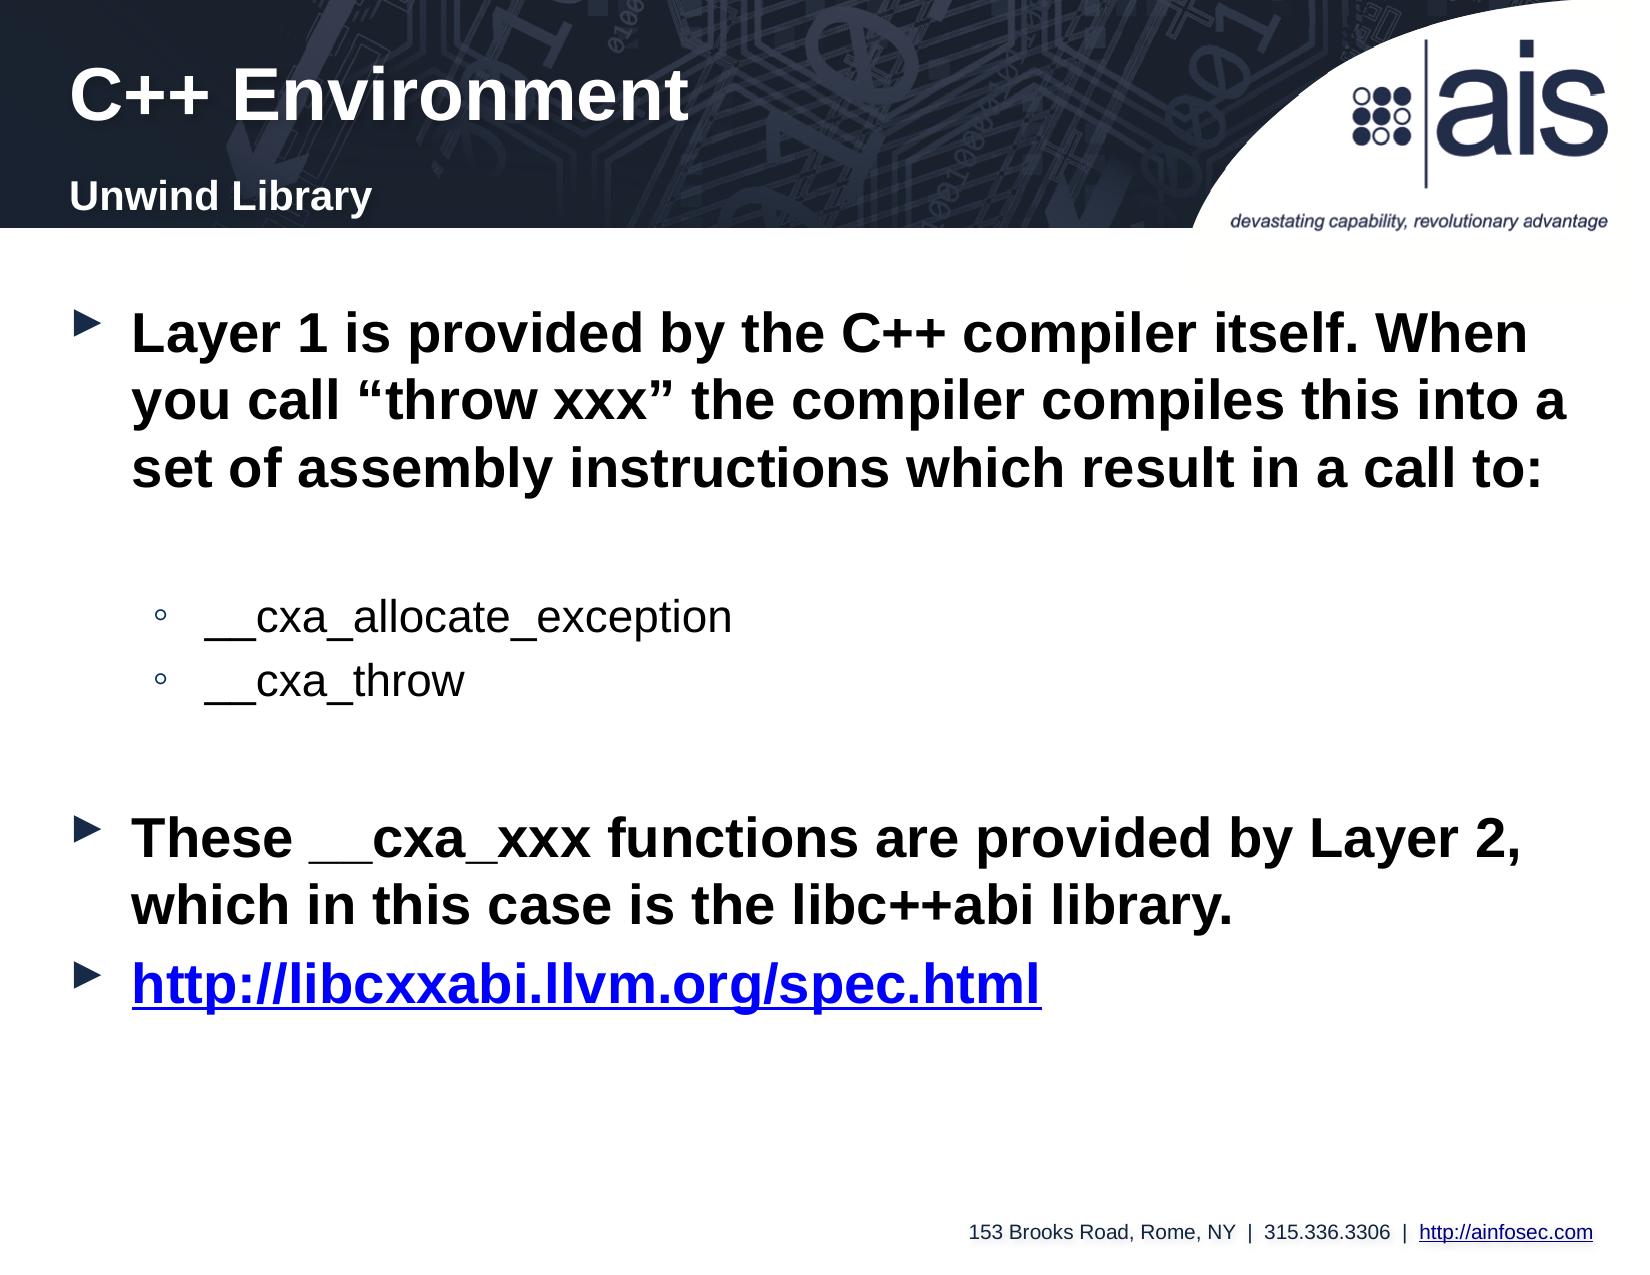

C++ Environment
Unwind Library
Layer 1 is provided by the C++ compiler itself. When you call “throw xxx” the compiler compiles this into a set of assembly instructions which result in a call to:

__cxa_allocate_exception
__cxa_throw

These __cxa_xxx functions are provided by Layer 2, which in this case is the libc++abi library.
http://libcxxabi.llvm.org/spec.html